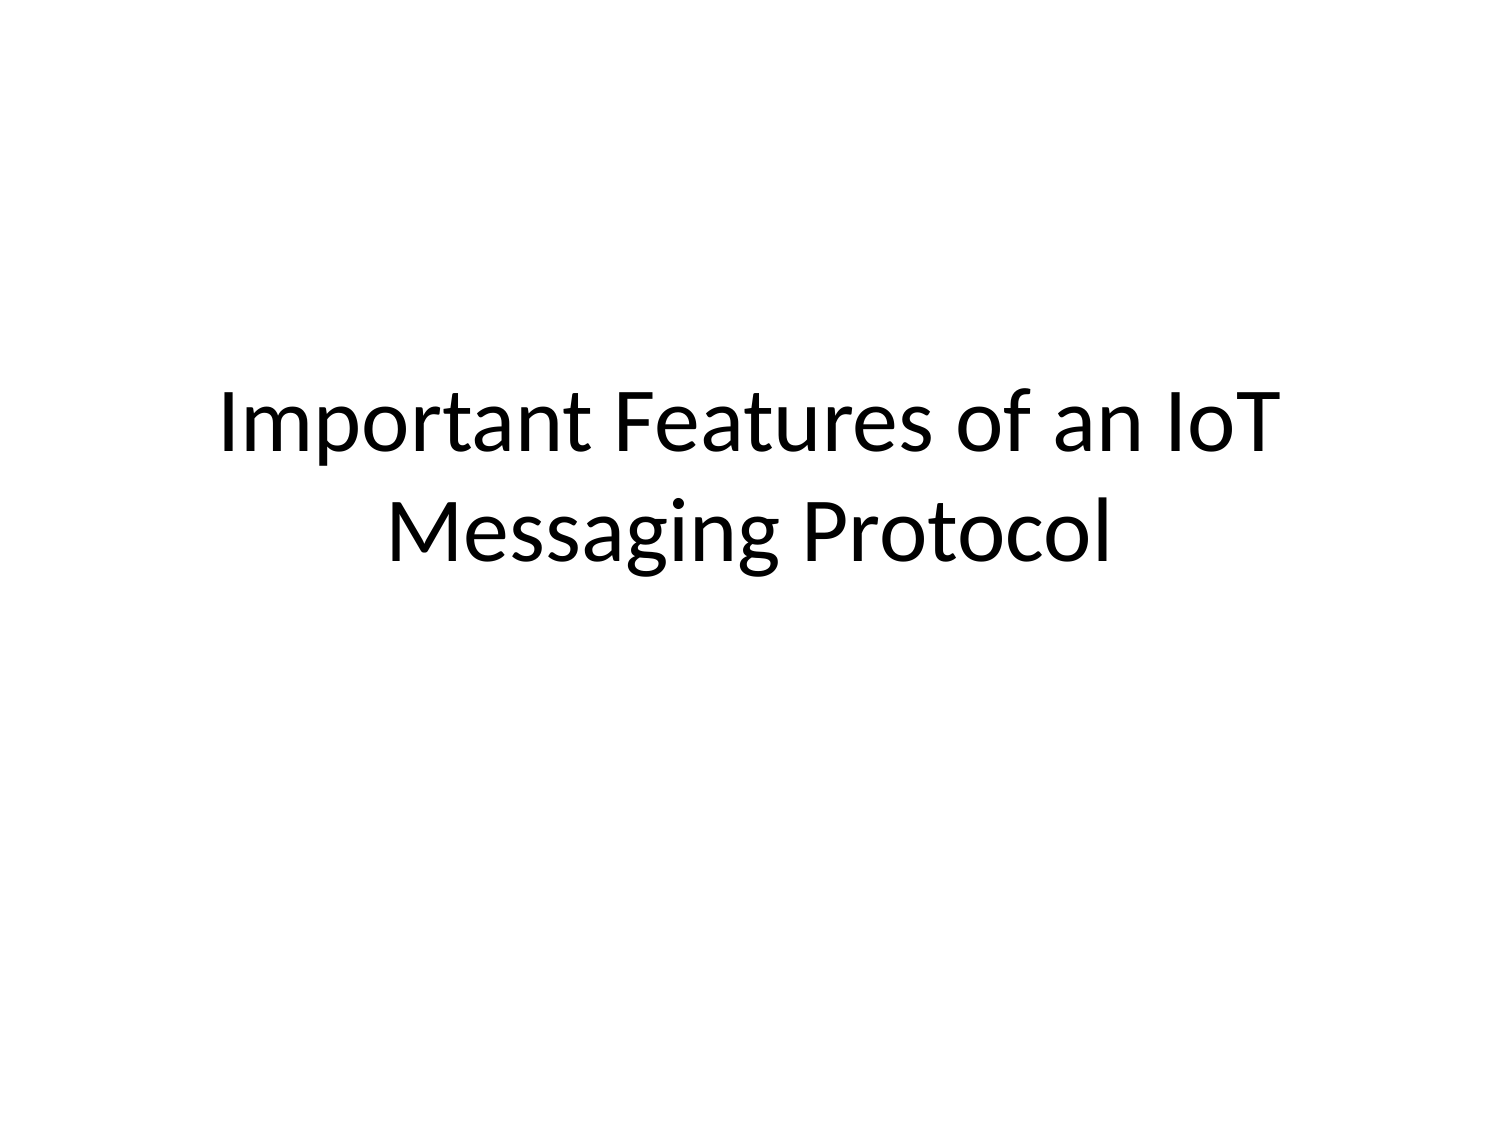

# Important Features of an IoT Messaging Protocol